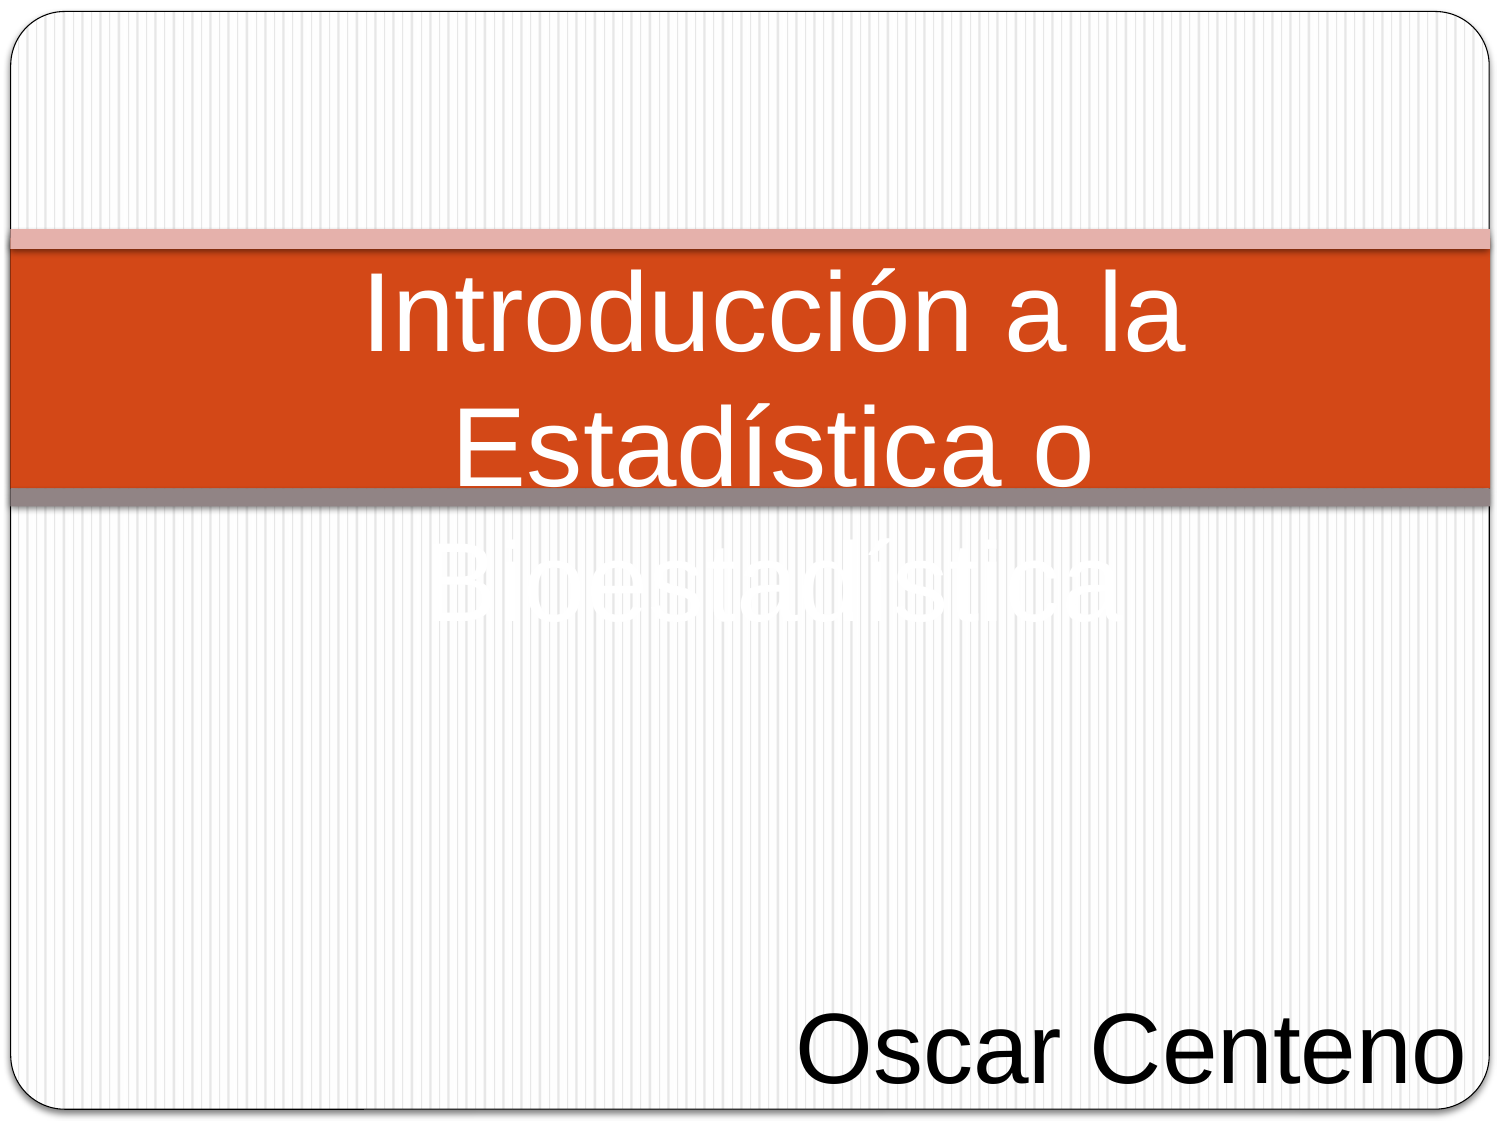

Introducción a la Estadística o Bioestadística

Oscar Centeno Mora